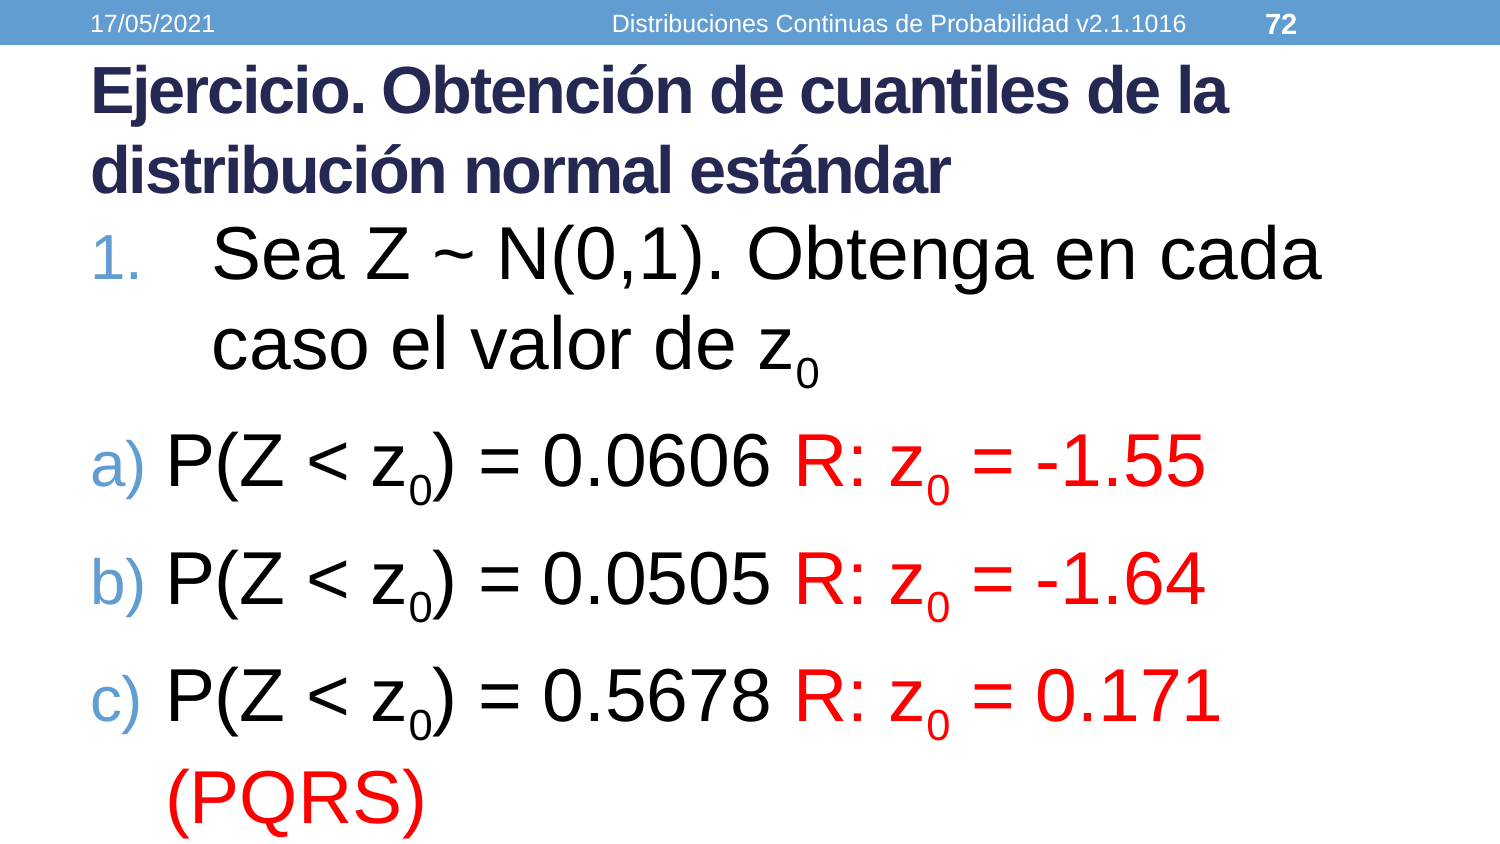

17/05/2021
Distribuciones Continuas de Probabilidad v2.1.1016
72
# Ejercicio. Obtención de cuantiles de la distribución normal estándar
Sea Z ~ N(0,1). Obtenga en cada caso el valor de z0
P(Z < z0) = 0.0606 R: z0 = -1.55
P(Z < z0) = 0.0505 R: z0 = -1.64
P(Z < z0) = 0.5678 R: z0 = 0.171 (PQRS)